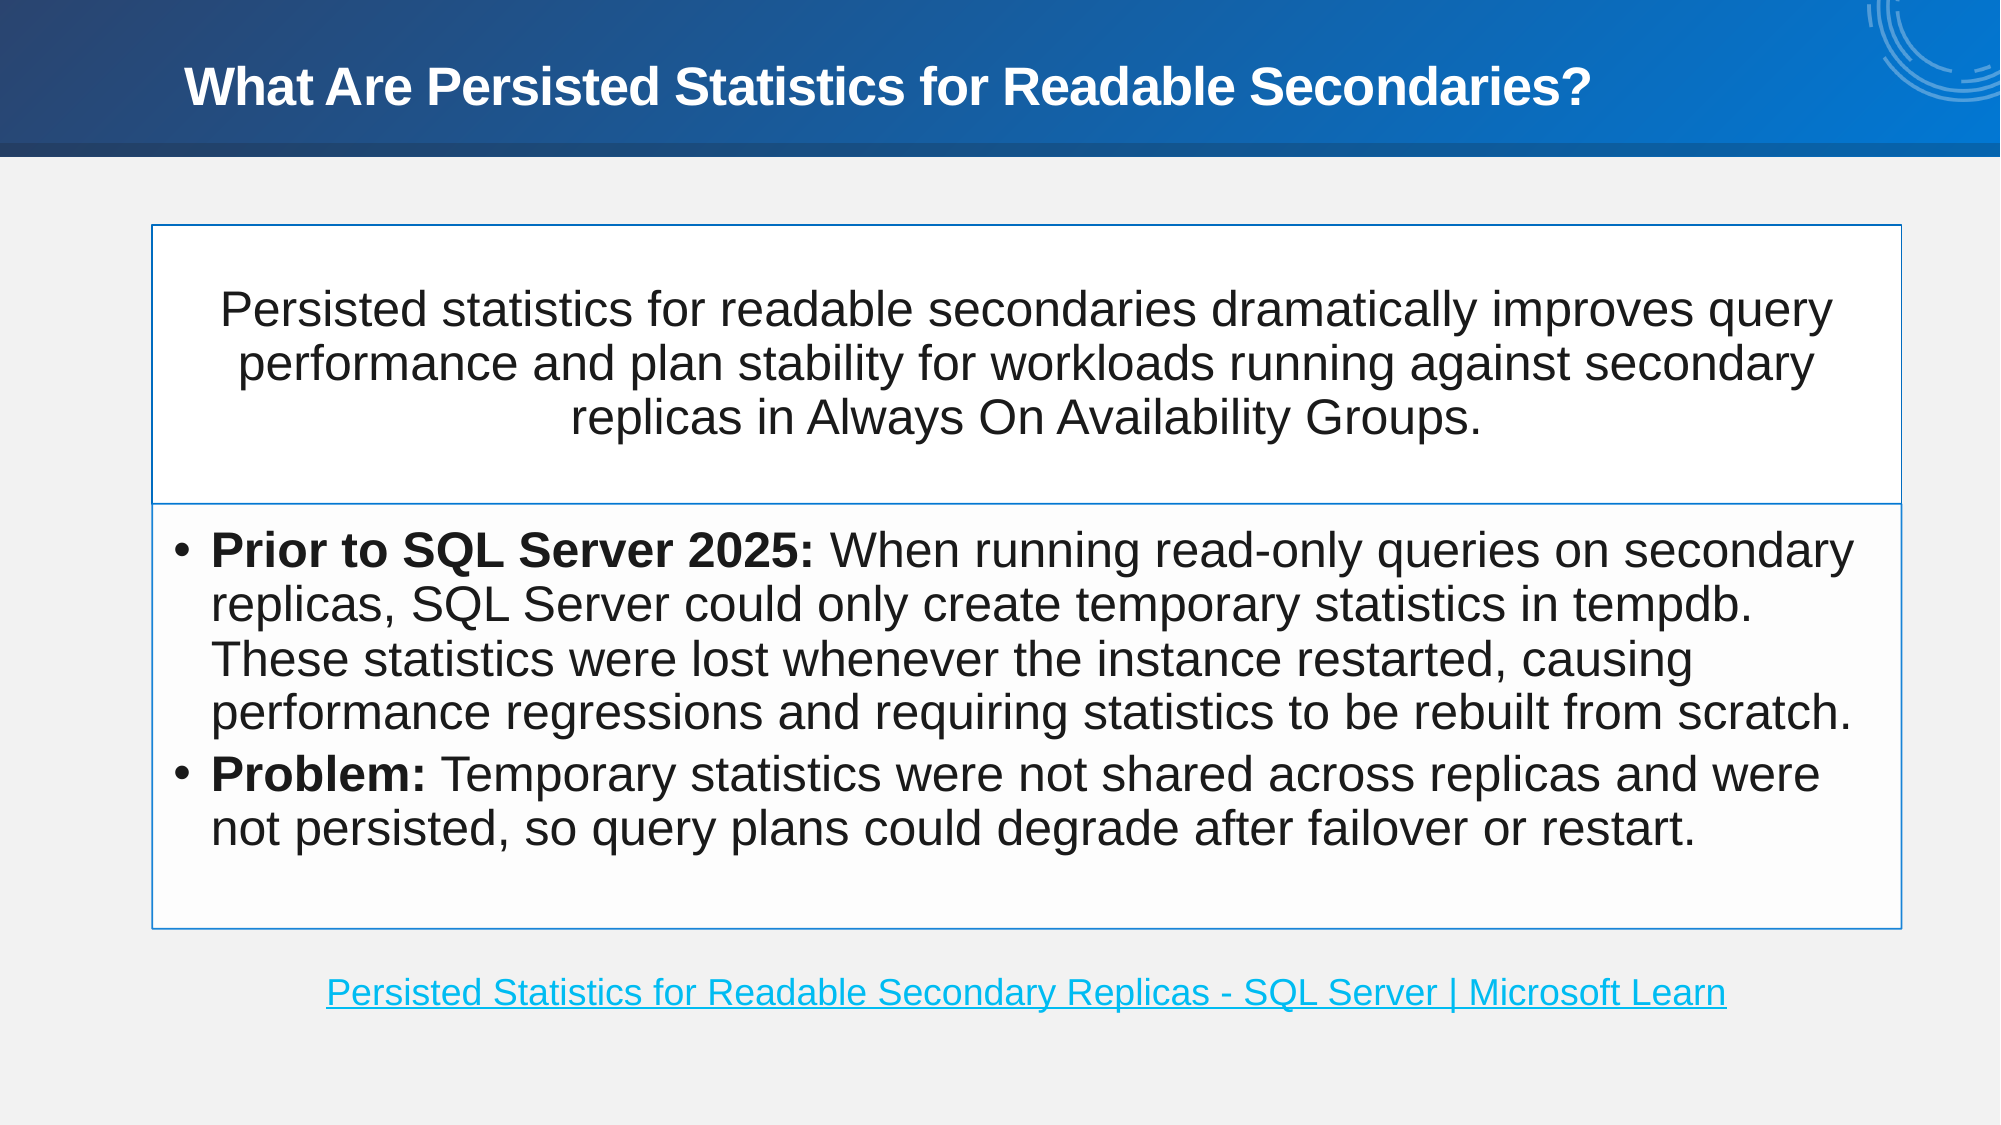

What Are Persisted Statistics for Readable Secondaries?
Persisted statistics for readable secondaries dramatically improves query performance and plan stability for workloads running against secondary replicas in Always On Availability Groups.
Prior to SQL Server 2025: When running read-only queries on secondary replicas, SQL Server could only create temporary statistics in tempdb. These statistics were lost whenever the instance restarted, causing performance regressions and requiring statistics to be rebuilt from scratch.
Problem: Temporary statistics were not shared across replicas and were not persisted, so query plans could degrade after failover or restart.
Persisted Statistics for Readable Secondary Replicas - SQL Server | Microsoft Learn